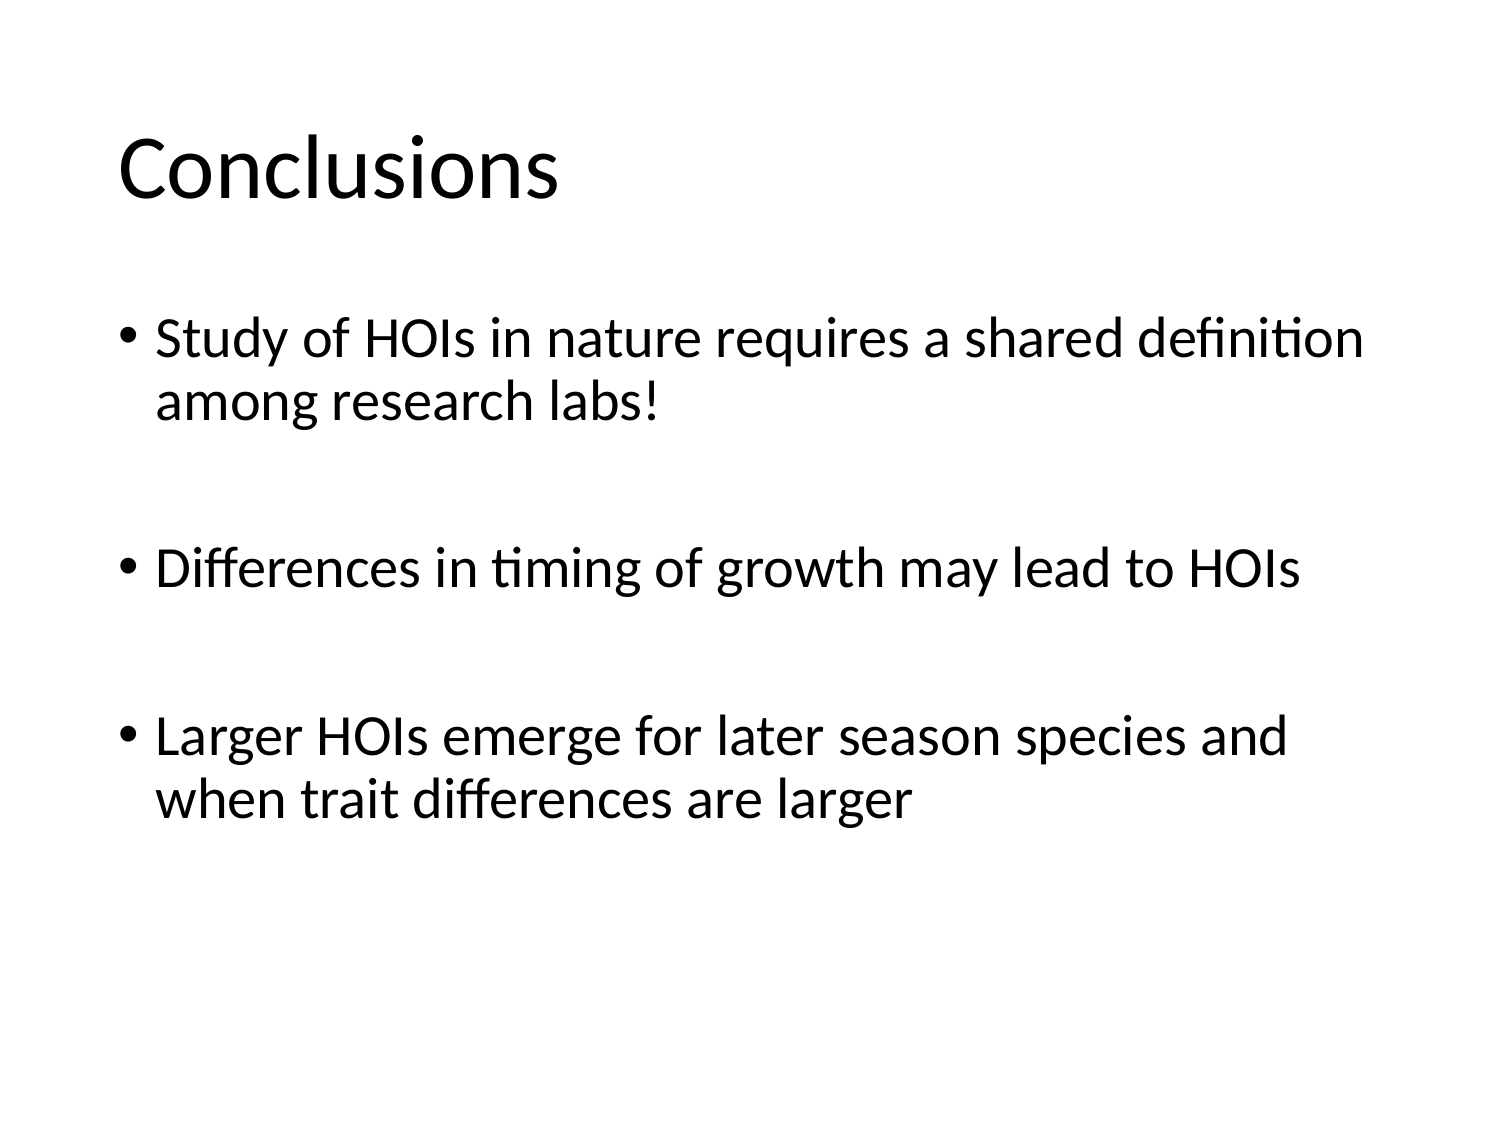

# Conclusions
Study of HOIs in nature requires a shared definition among research labs!

Differences in timing of growth may lead to HOIs

Larger HOIs emerge for later season species and when trait differences are larger